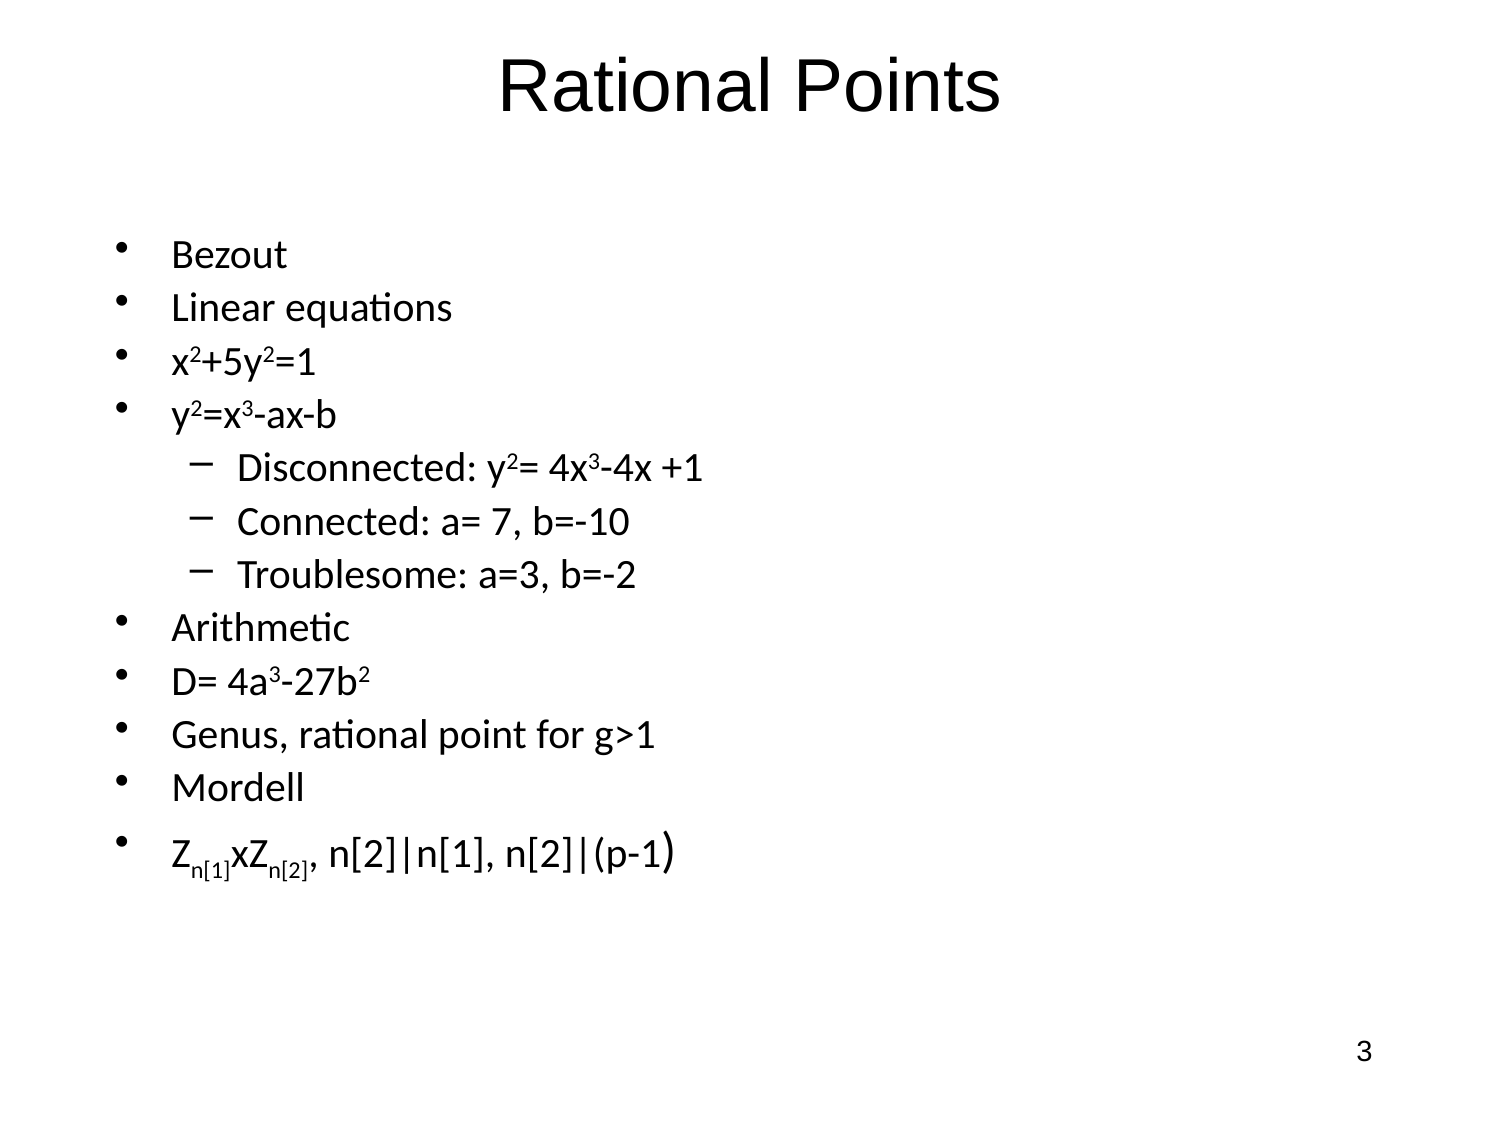

# Rational Points
Bezout
Linear equations
x2+5y2=1
y2=x3-ax-b
Disconnected: y2= 4x3-4x +1
Connected: a= 7, b=-10
Troublesome: a=3, b=-2
Arithmetic
D= 4a3-27b2
Genus, rational point for g>1
Mordell
Zn[1]xZn[2], n[2]|n[1], n[2]|(p-1)
3